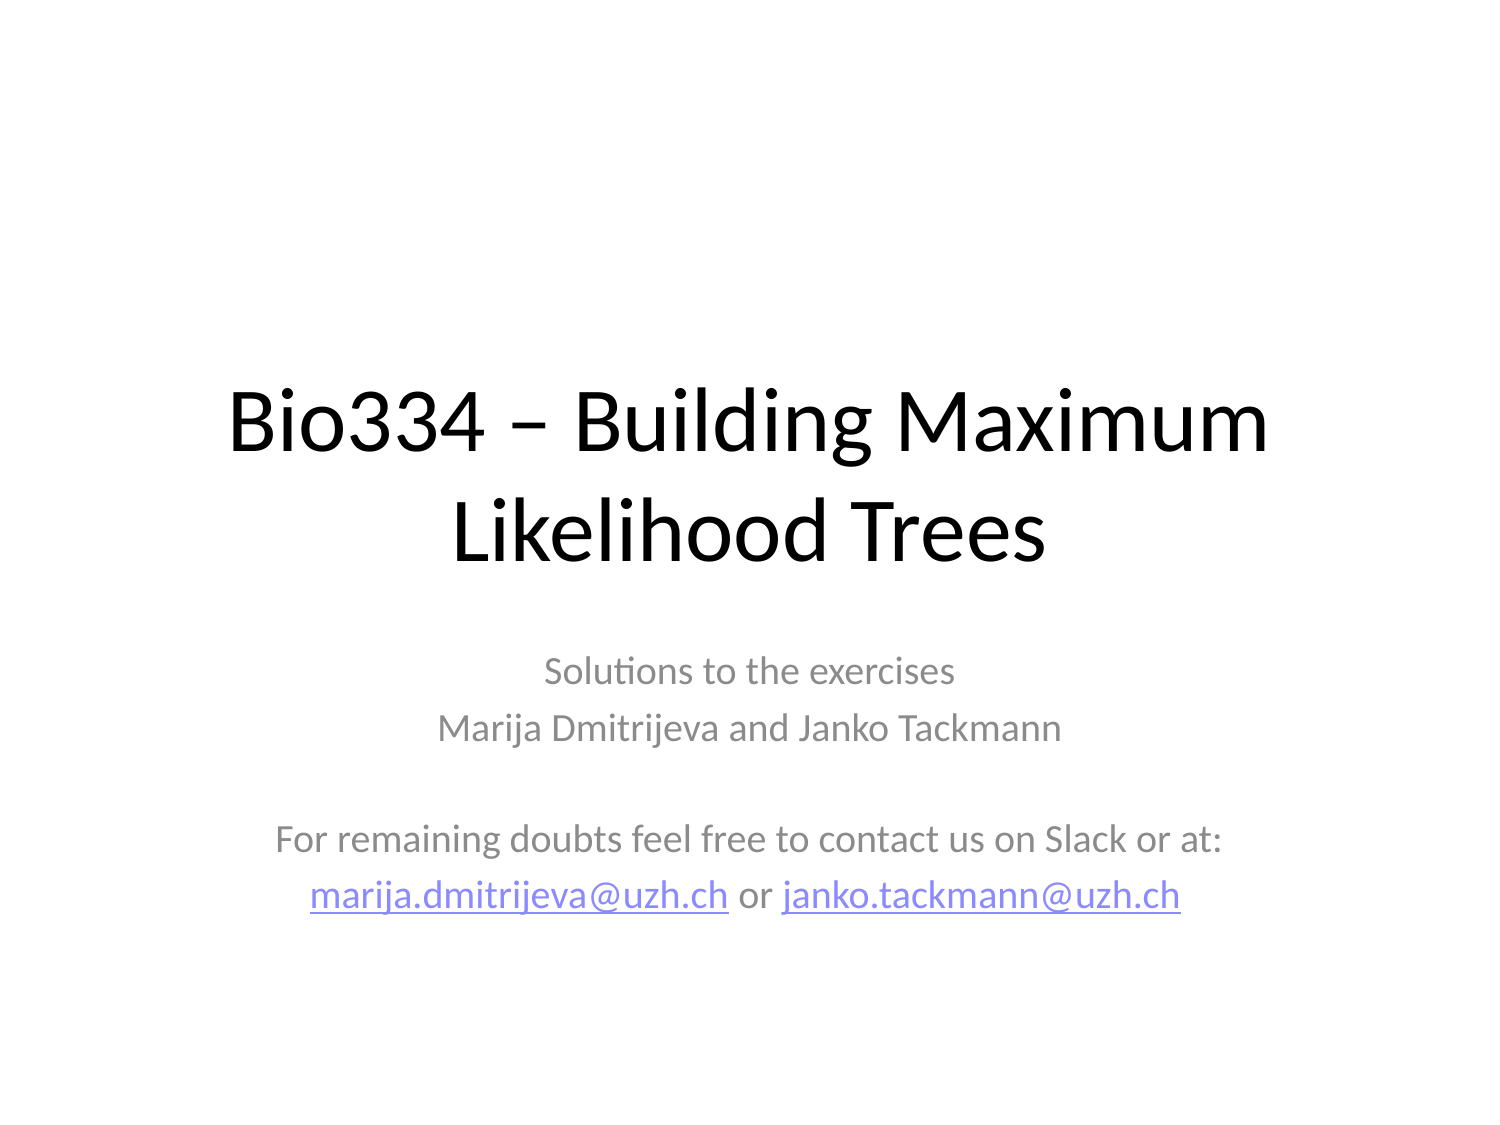

# Bio334 – Building Maximum Likelihood Trees
Solutions to the exercises
Marija Dmitrijeva and Janko Tackmann

For remaining doubts feel free to contact us on Slack or at:
marija.dmitrijeva@uzh.ch or janko.tackmann@uzh.ch